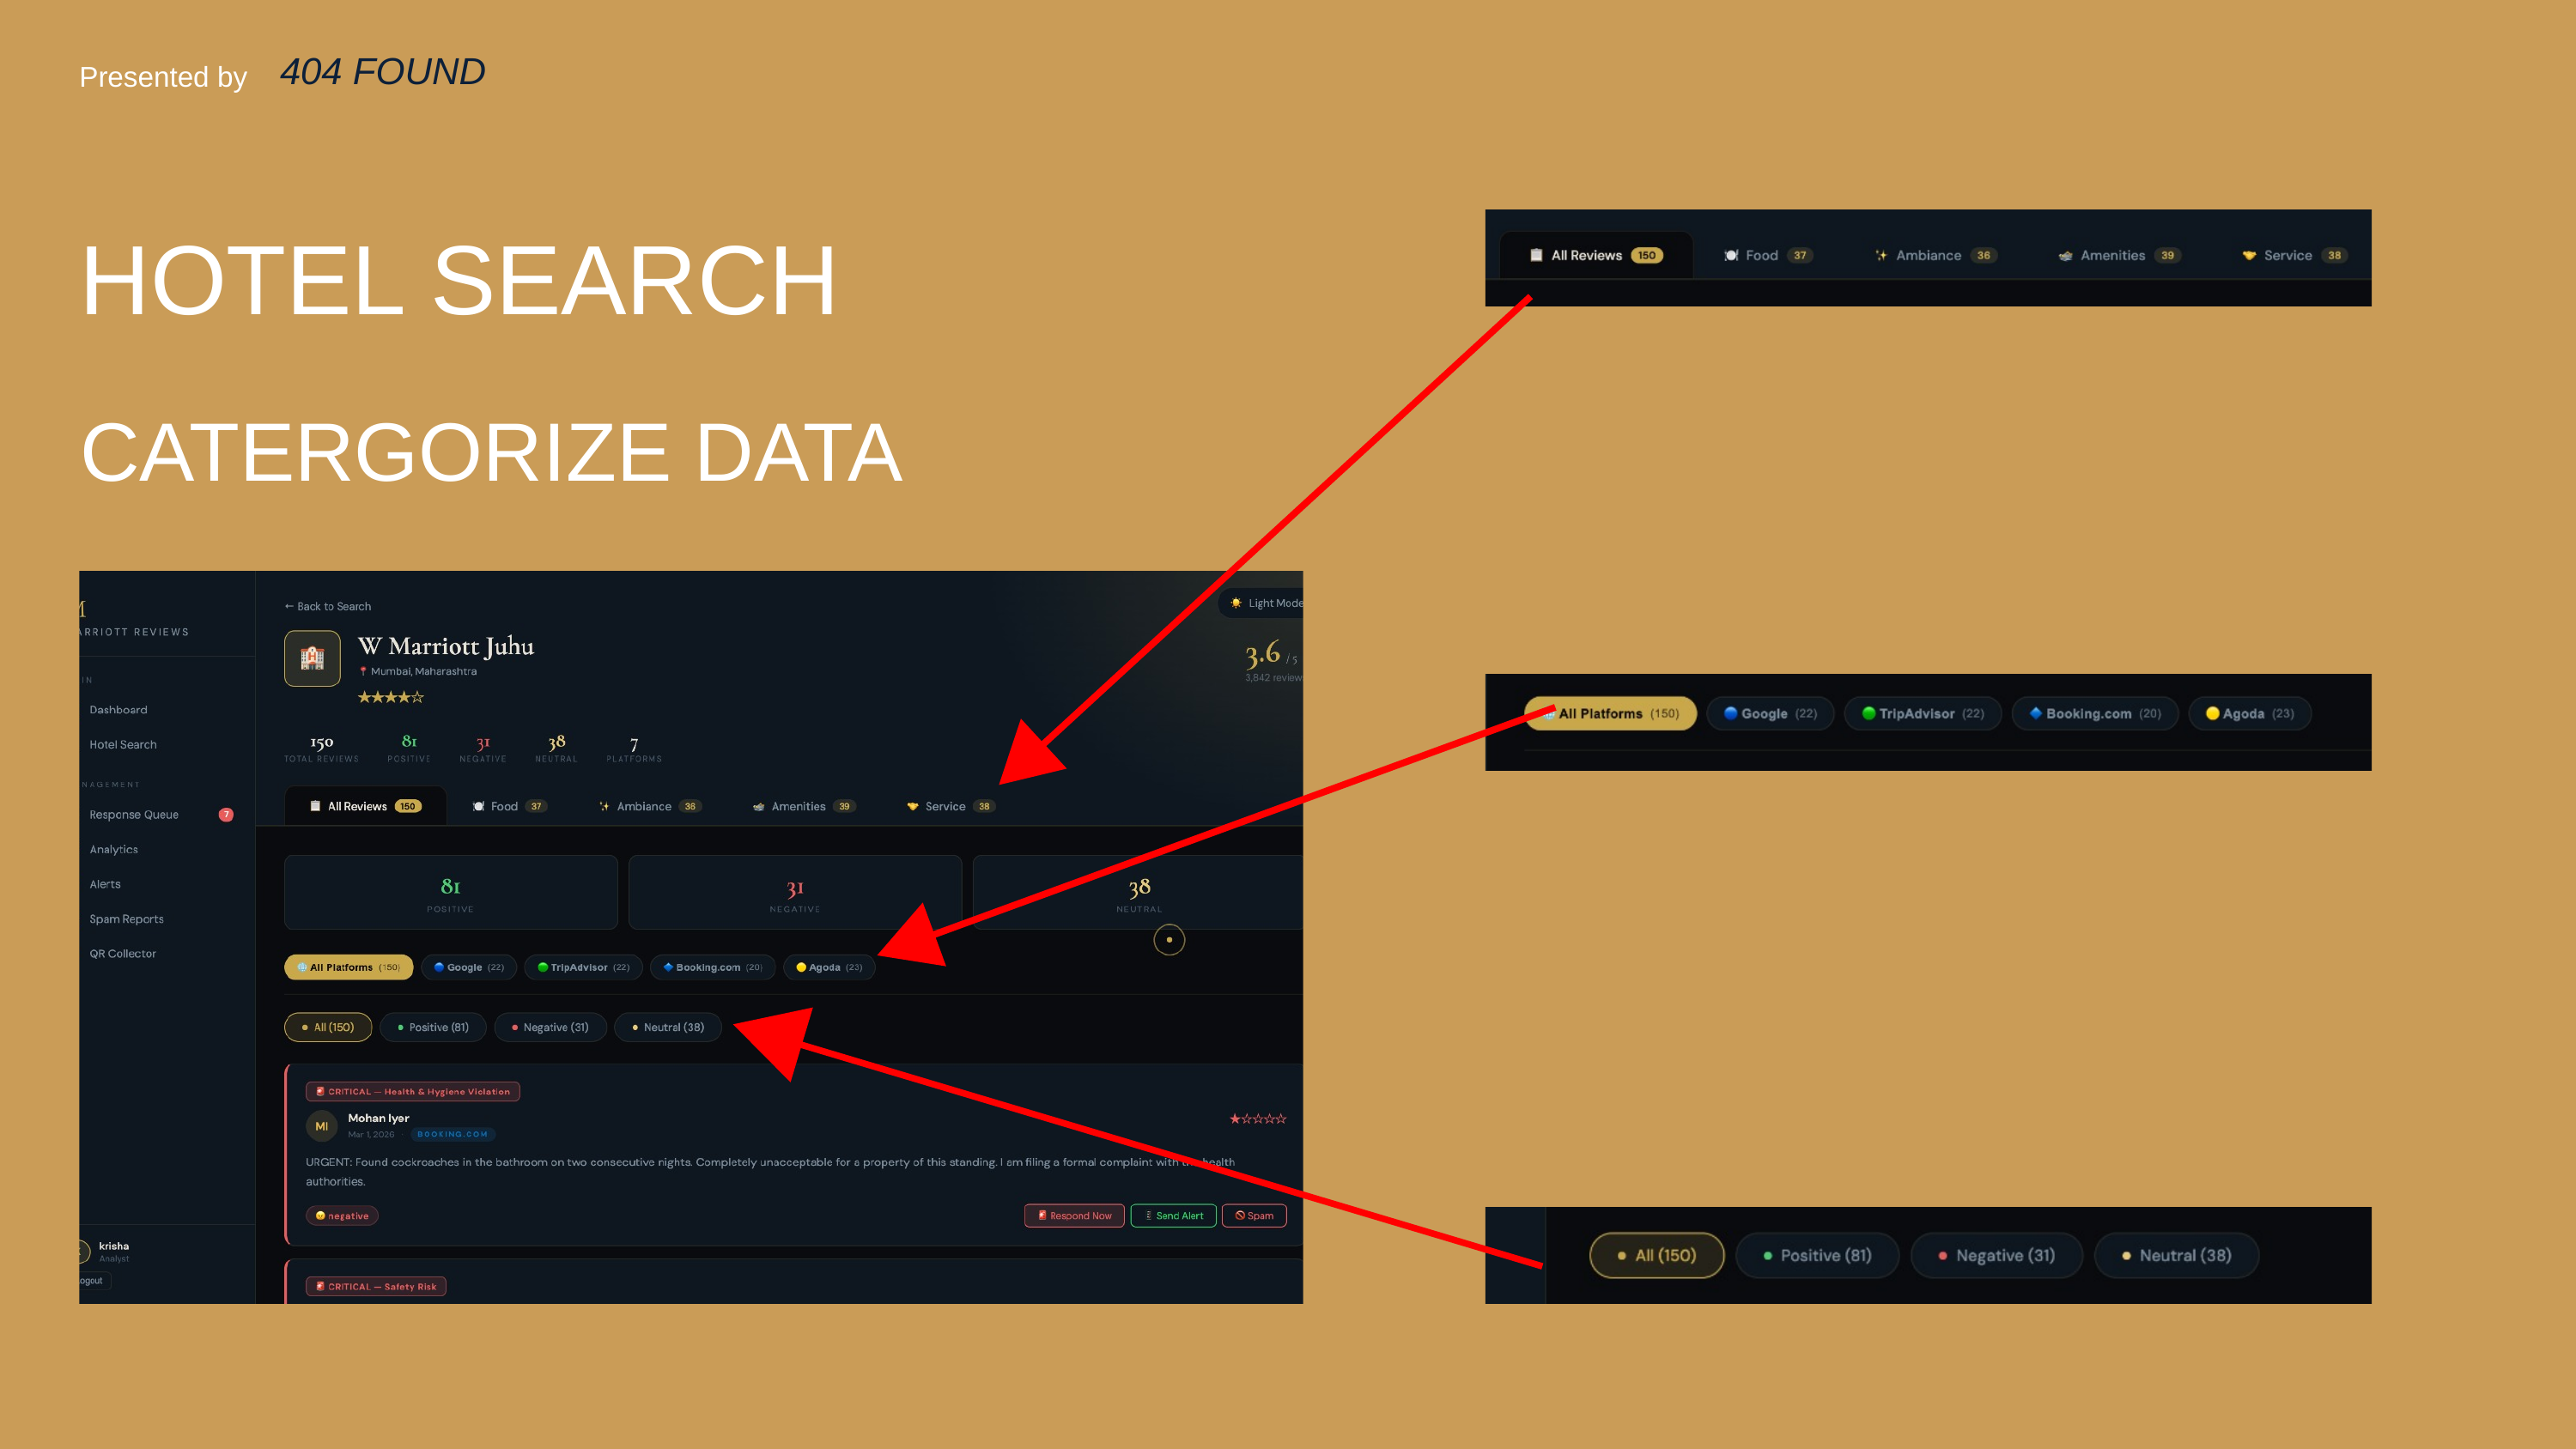

404 FOUND
Presented by
HOTEL SEARCH

CATERGORIZE DATA